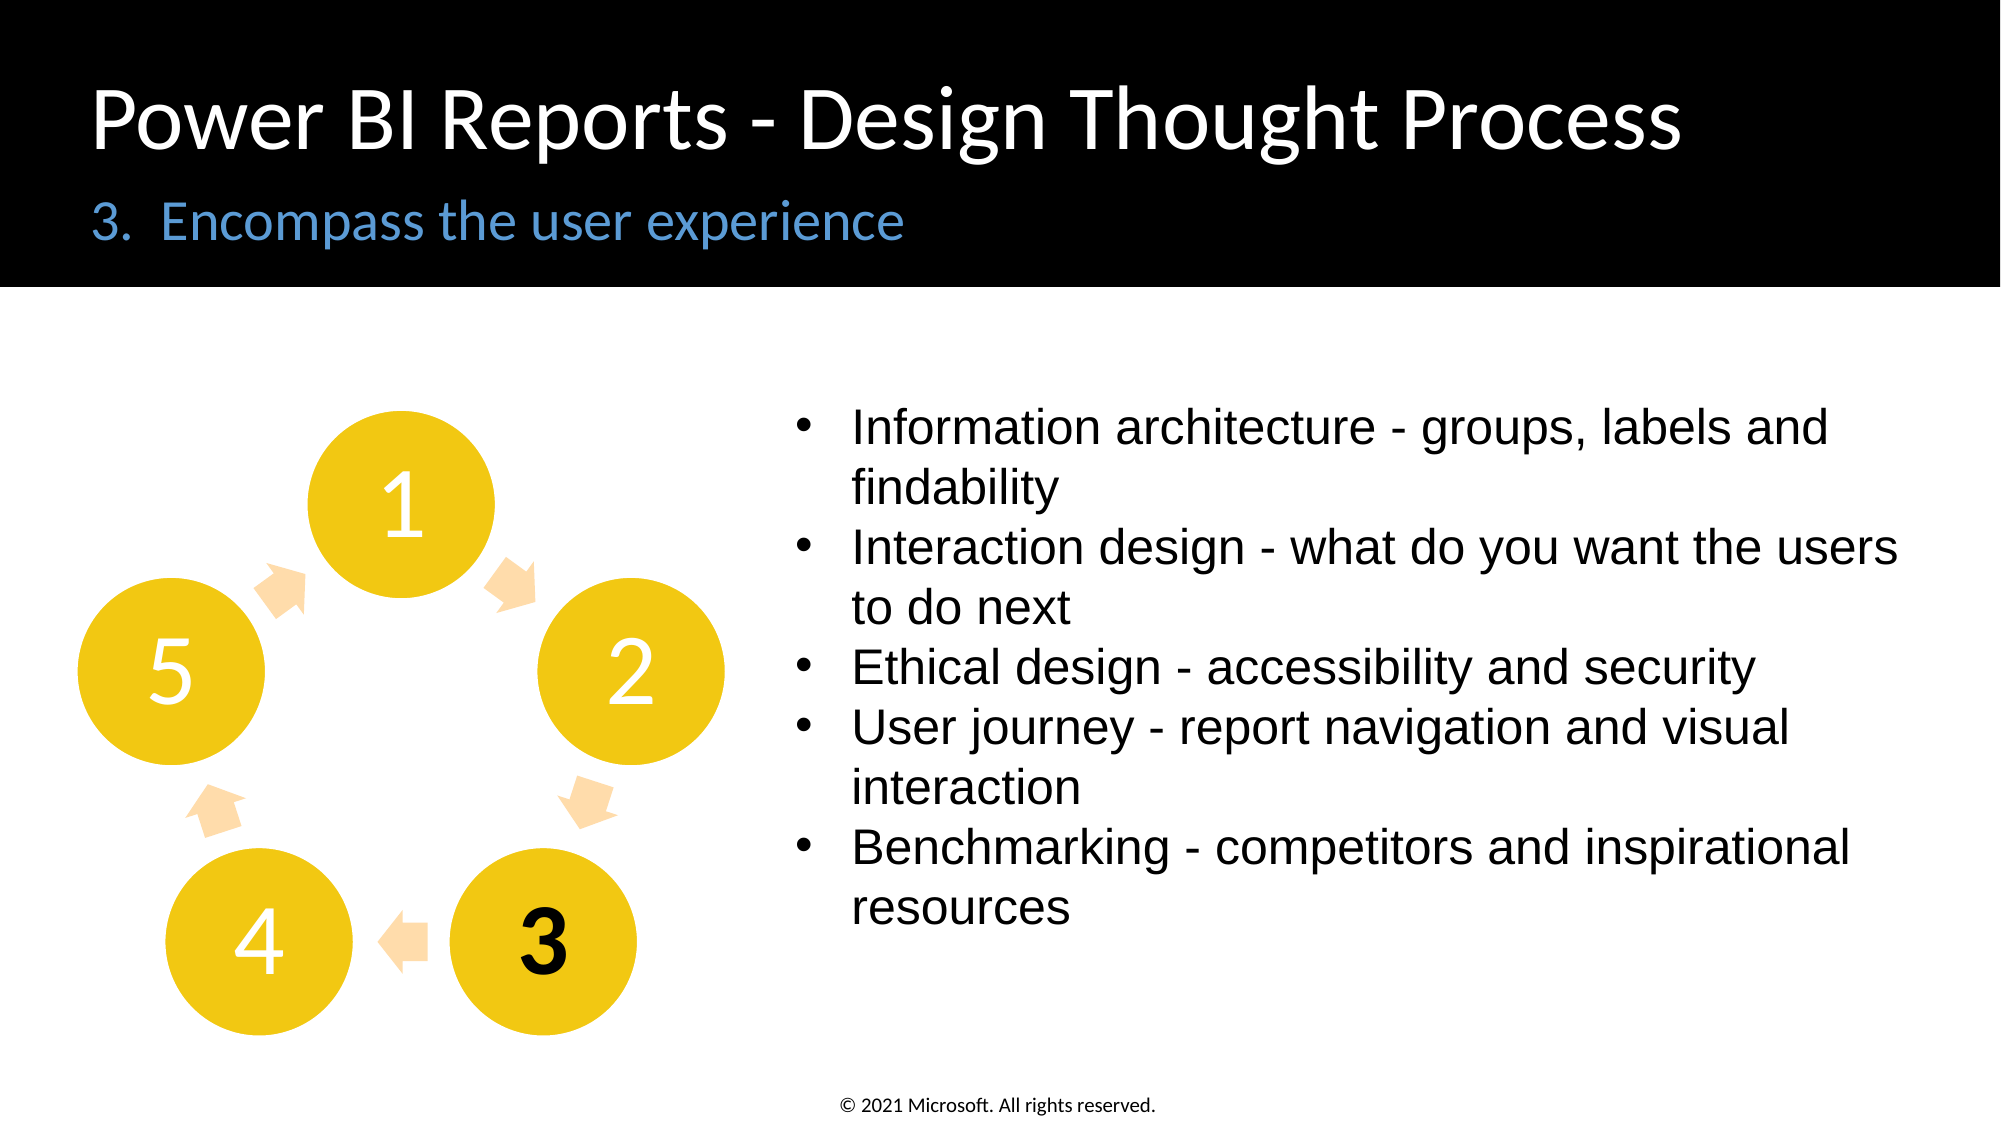

# Power BI Reports - Design Thought Process
3.  Encompass the user experience
Information architecture - groups, labels and findability
Interaction design - what do you want the users to do next
Ethical design - accessibility and security
User journey - report navigation and visual interaction
Benchmarking - competitors and inspirational resources
1

2

3

4

5

3
© 2021 Microsoft. All rights reserved.